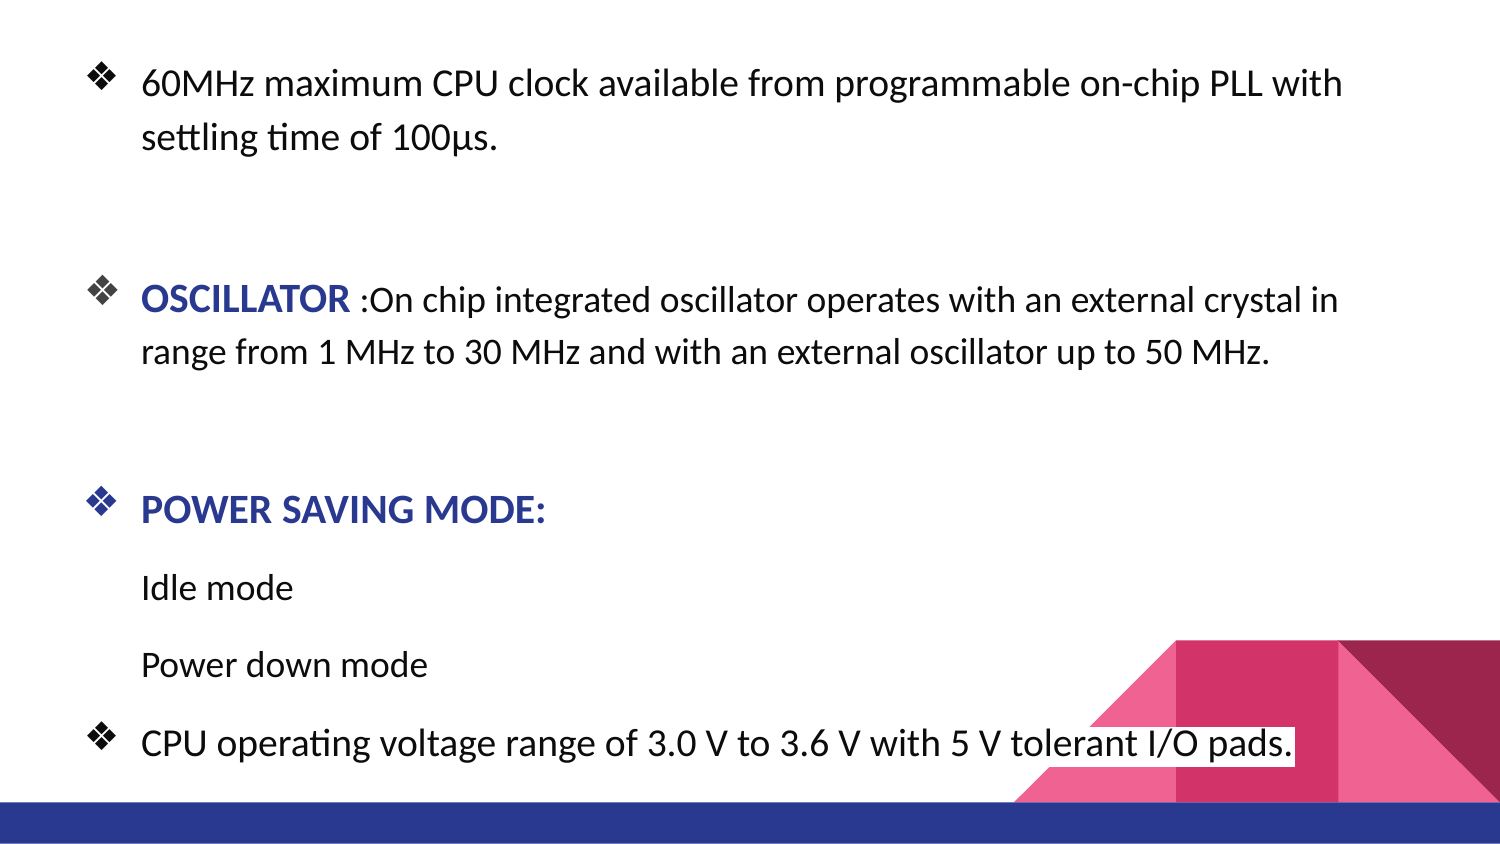

60MHz maximum CPU clock available from programmable on-chip PLL with settling time of 100μs.

OSCILLATOR :On chip integrated oscillator operates with an external crystal in range from 1 MHz to 30 MHz and with an external oscillator up to 50 MHz.

POWER SAVING MODE:
Idle mode
Power down mode
CPU operating voltage range of 3.0 V to 3.6 V with 5 V tolerant I/O pads.